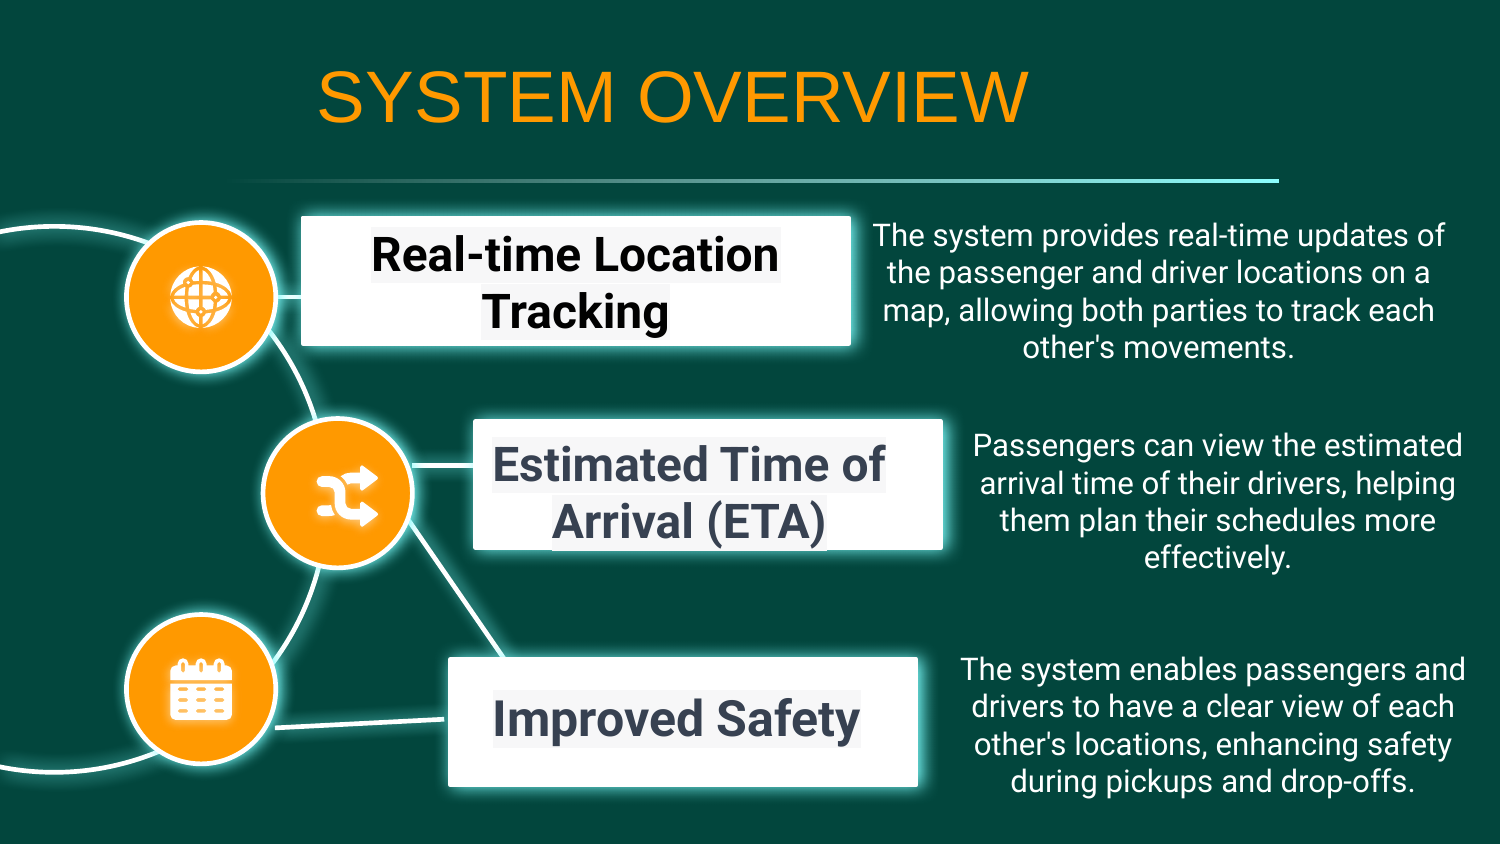

SYSTEM OVERVIEW

The system provides real-time updates of the passenger and driver locations on a map, allowing both parties to track each other's movements.

Real-time Location Tracking

Passengers can view the estimated arrival time of their drivers, helping them plan their schedules more effectively.

Estimated Time of Arrival (ETA)

The system enables passengers and drivers to have a clear view of each other's locations, enhancing safety during pickups and drop-offs.

Improved Safety